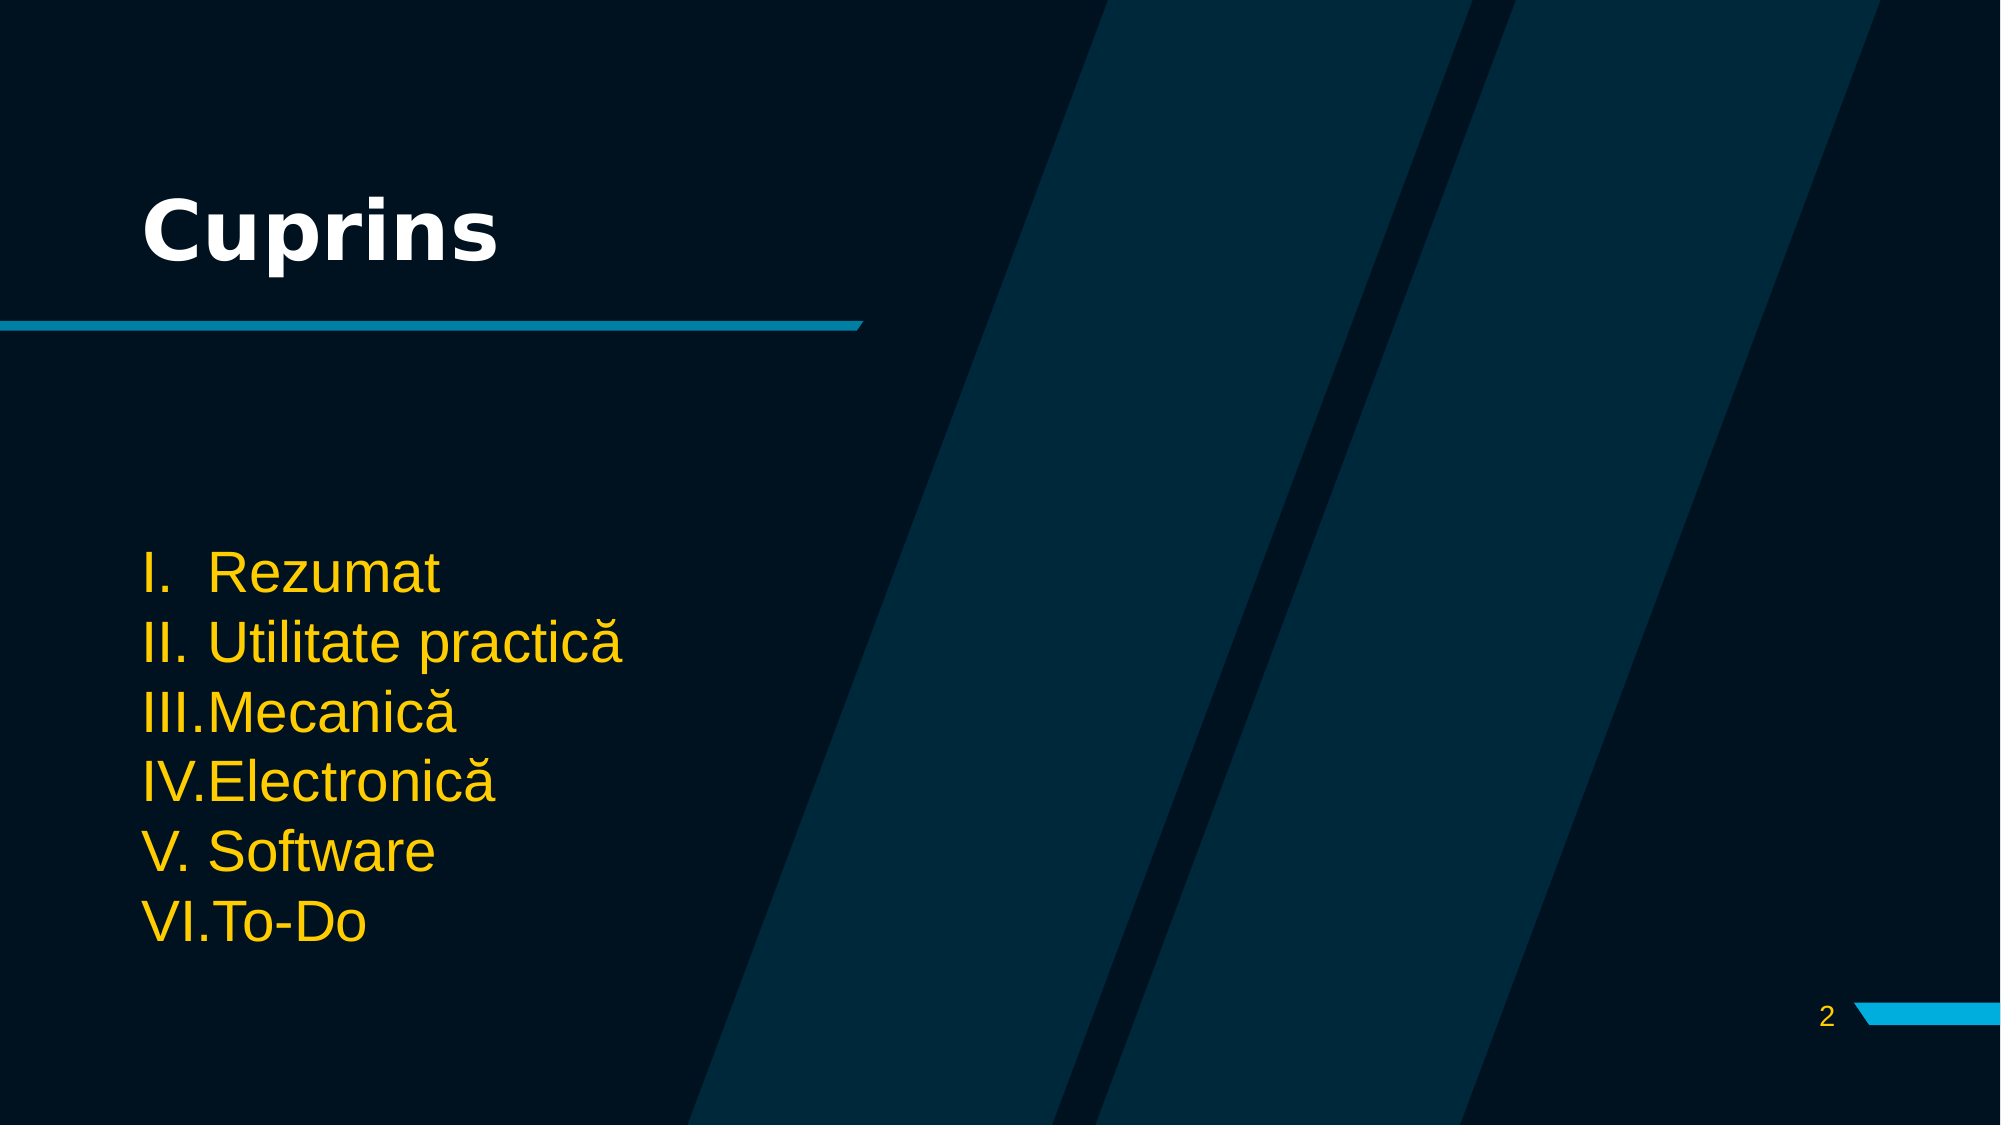

# Cuprins
Rezumat
Utilitate practică
Mecanică
Electronică
Software
To-Do
2